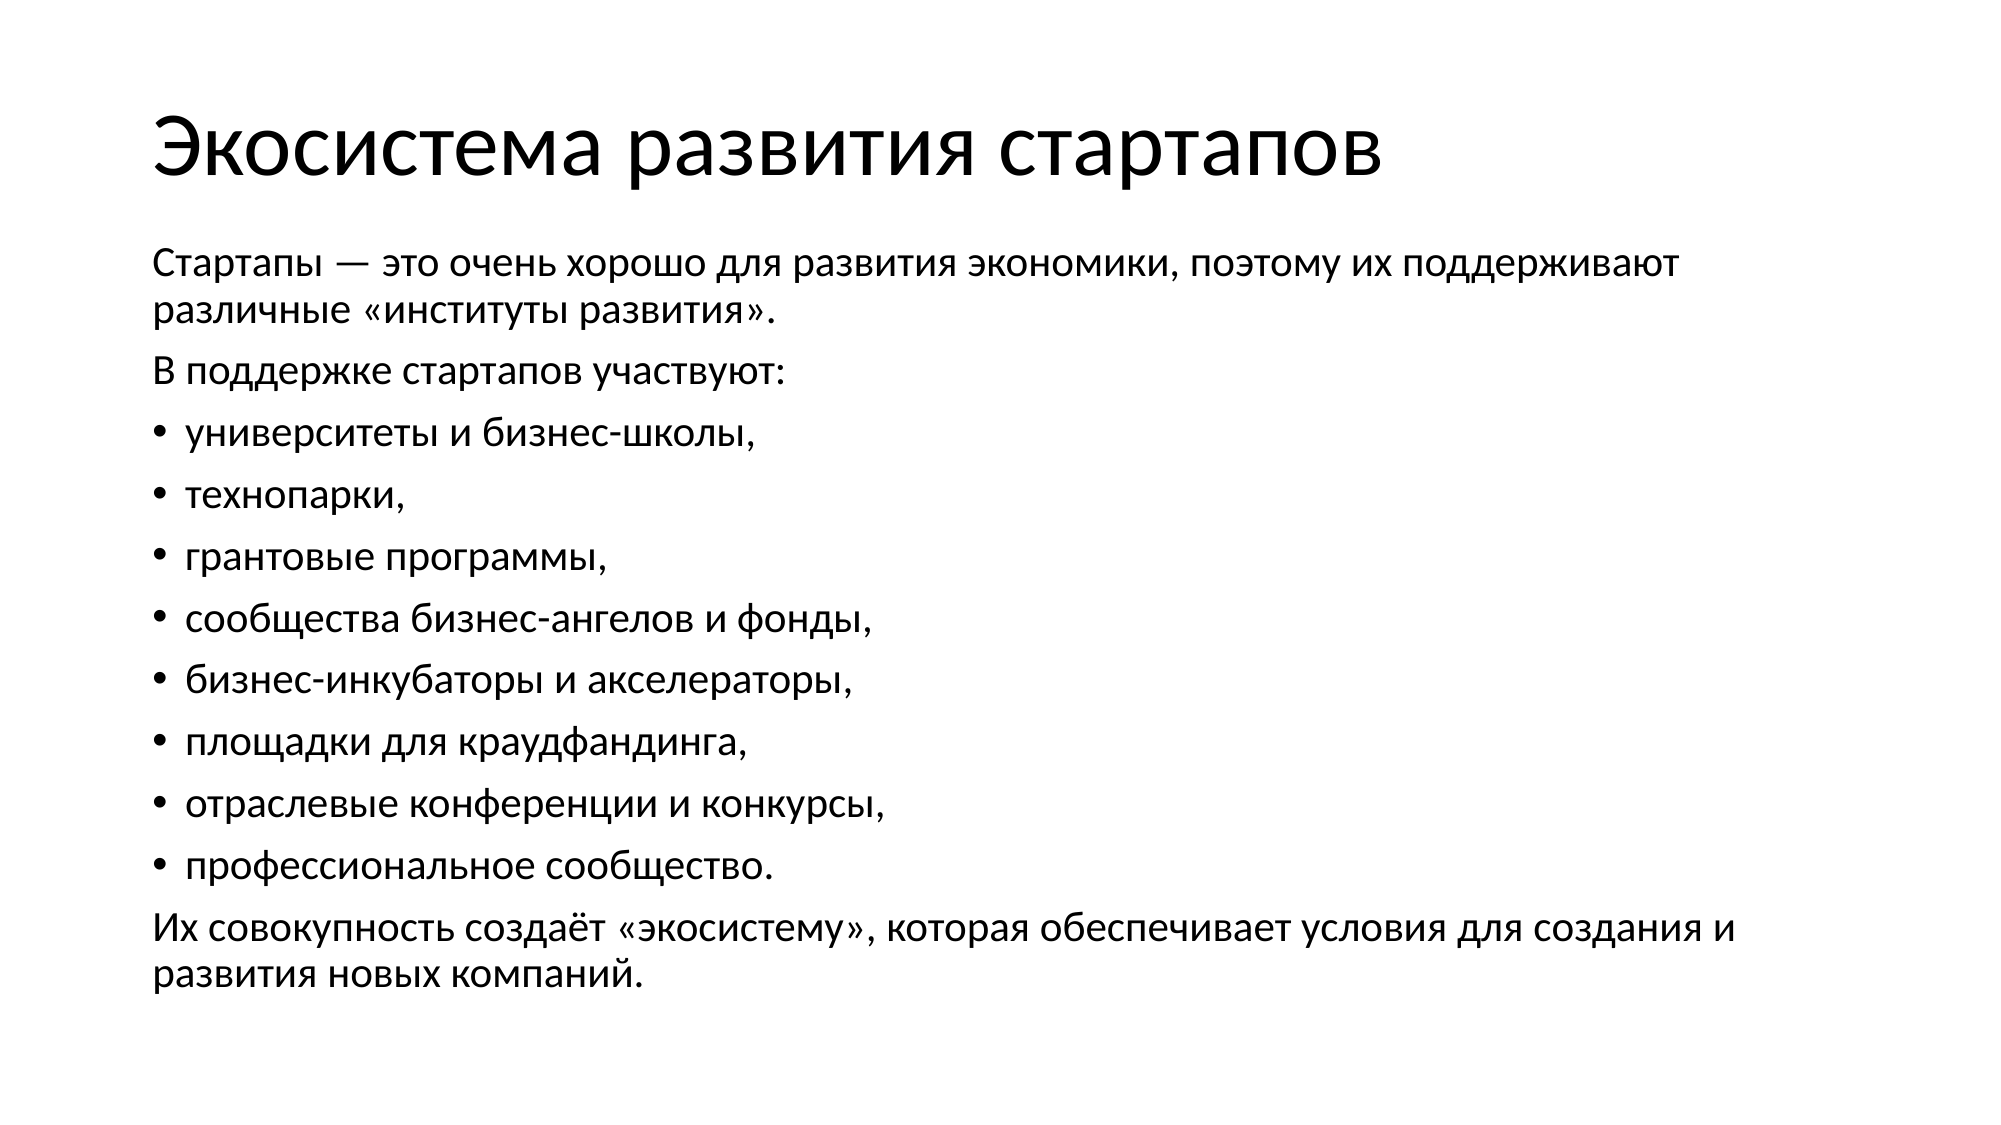

# Экосистема развития стартапов
Стартапы — это очень хорошо для развития экономики, поэтому их поддерживают различные «институты развития».
В поддержке стартапов участвуют:
университеты и бизнес-школы,
технопарки,
грантовые программы,
сообщества бизнес-ангелов и фонды,
бизнес-инкубаторы и акселераторы,
площадки для краудфандинга,
отраслевые конференции и конкурсы,
профессиональное сообщество.
Их совокупность создаёт «экосистему», которая обеспечивает условия для создания и развития новых компаний.